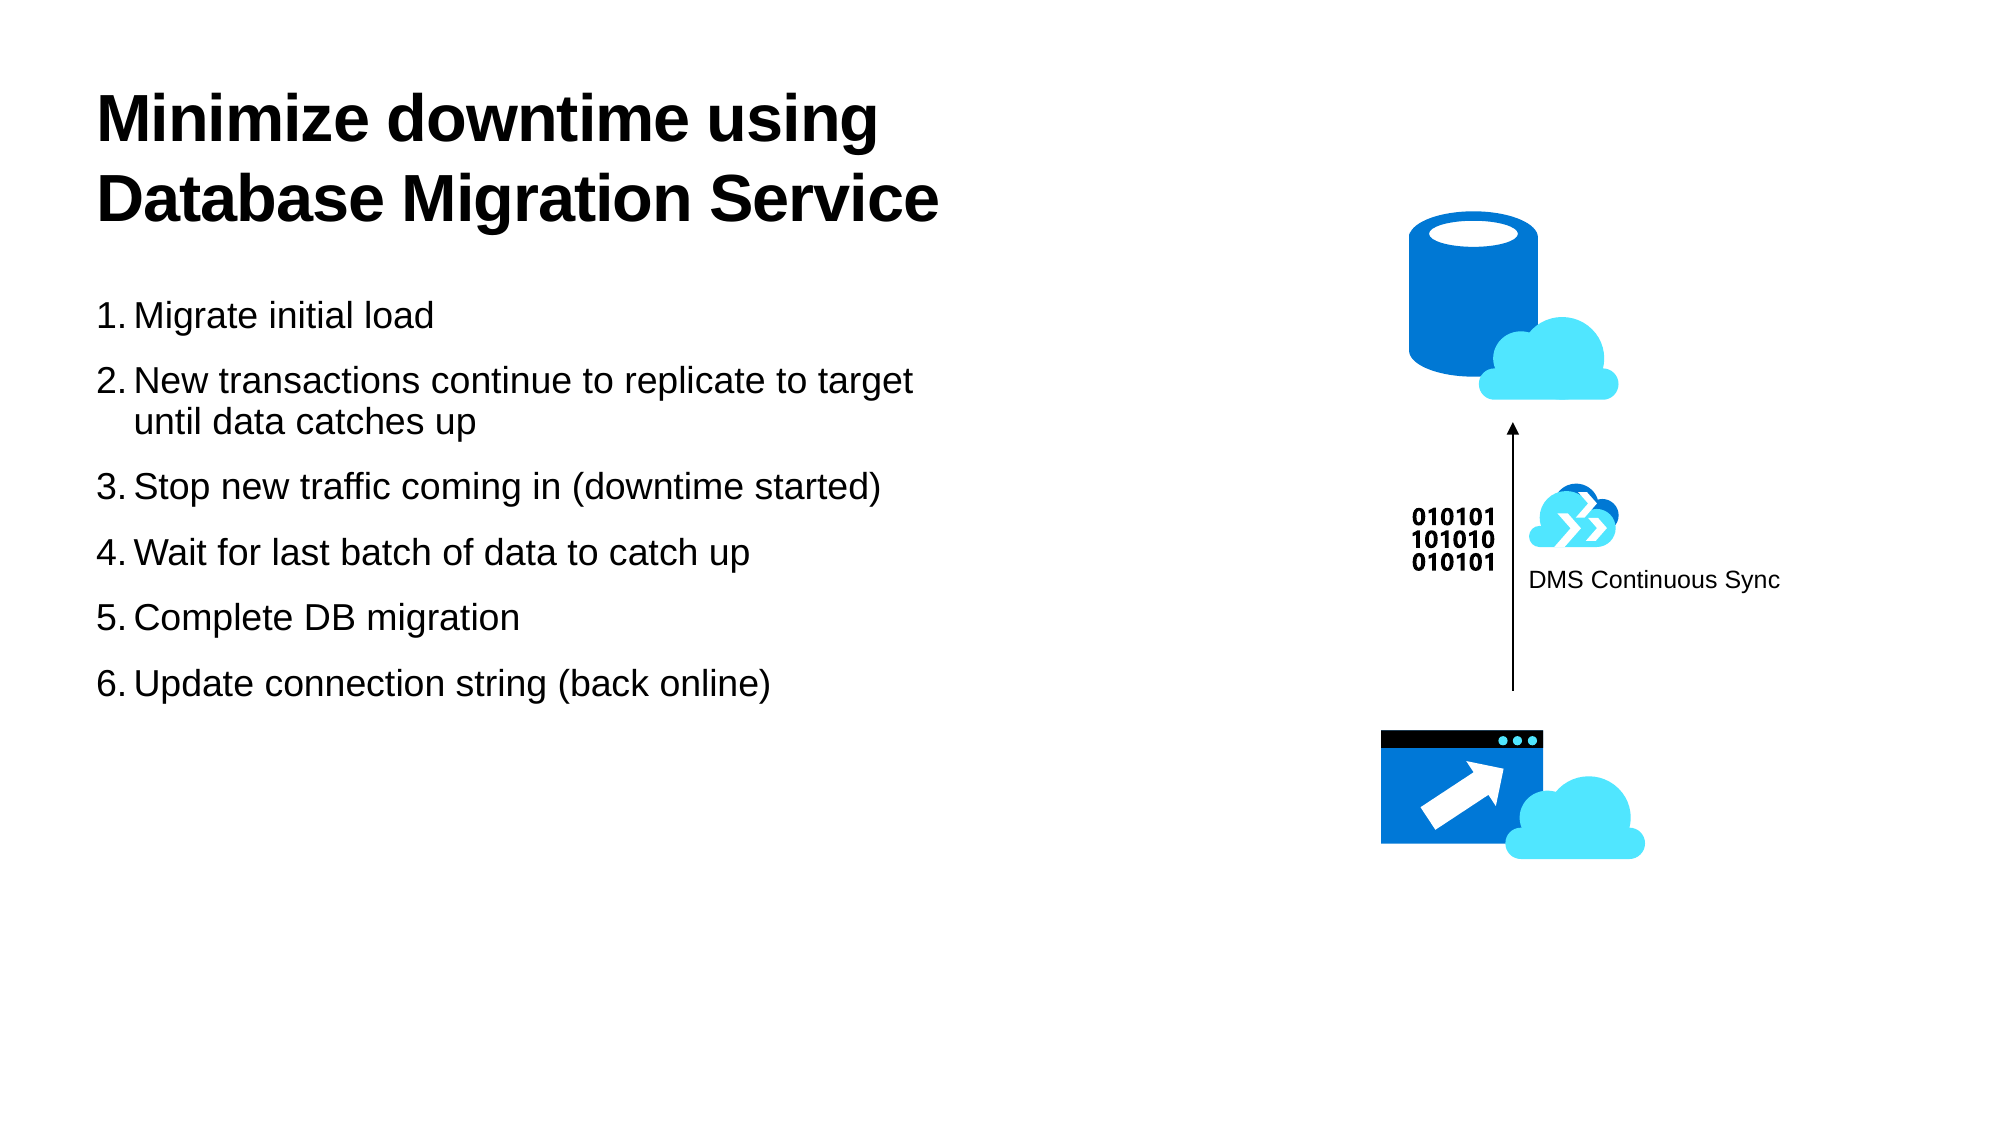

# Minimize downtime using Database Migration Service

Migrate initial load
New transactions continue to replicate to target
until data catches up
Stop new traffic coming in (downtime started)
Wait for last batch of data to catch up
Complete DB migration
Update connection string (back online)

DMS Continuous Sync